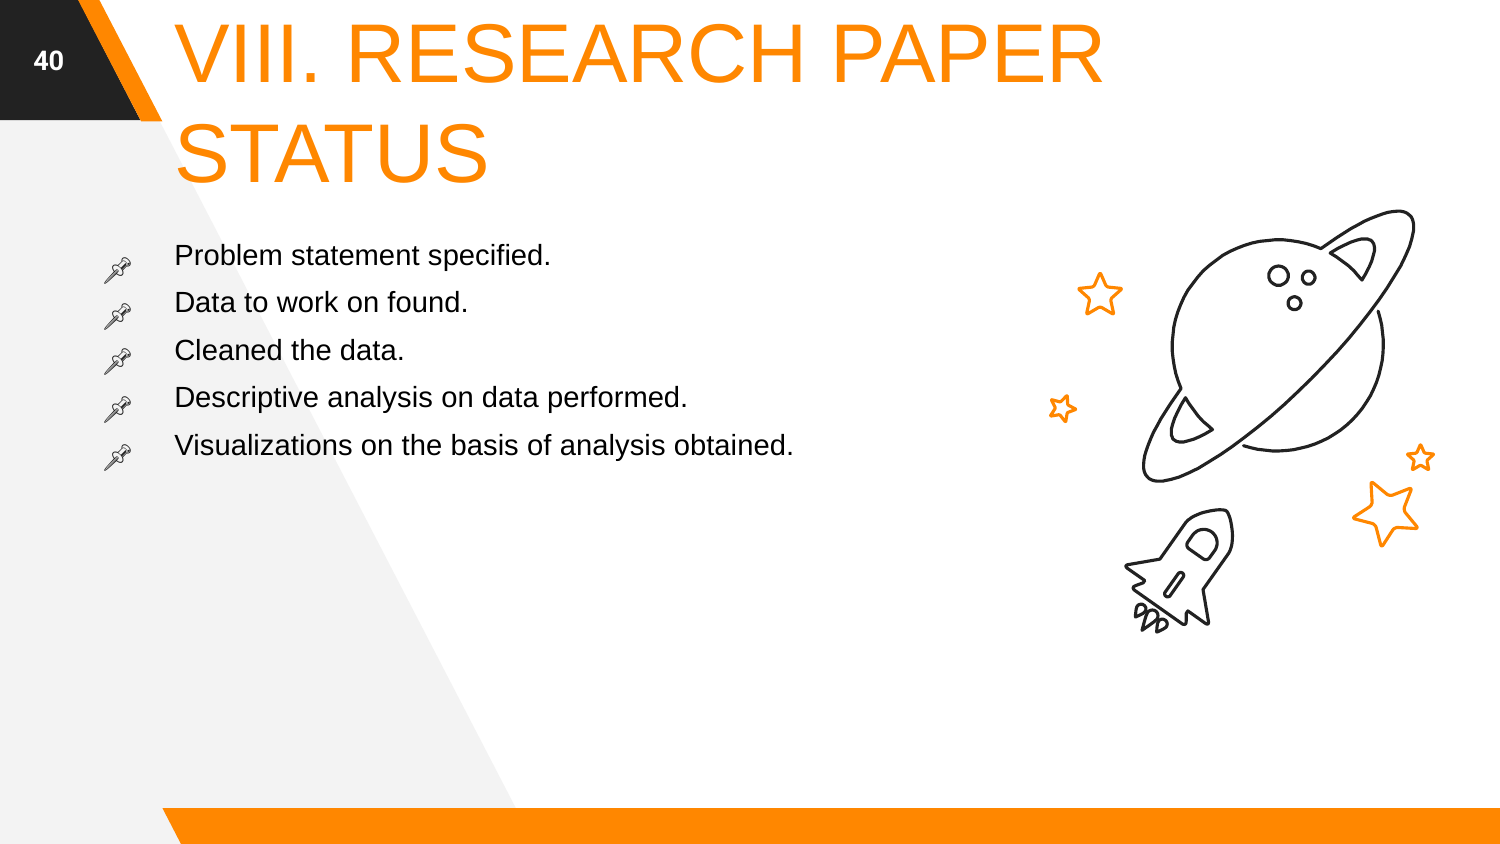

40
VIII. RESEARCH PAPER STATUS

Problem statement specified.
Data to work on found.
Cleaned the data.
Descriptive analysis on data performed.
Visualizations on the basis of analysis obtained.
📌

📌
📌
📌

📌